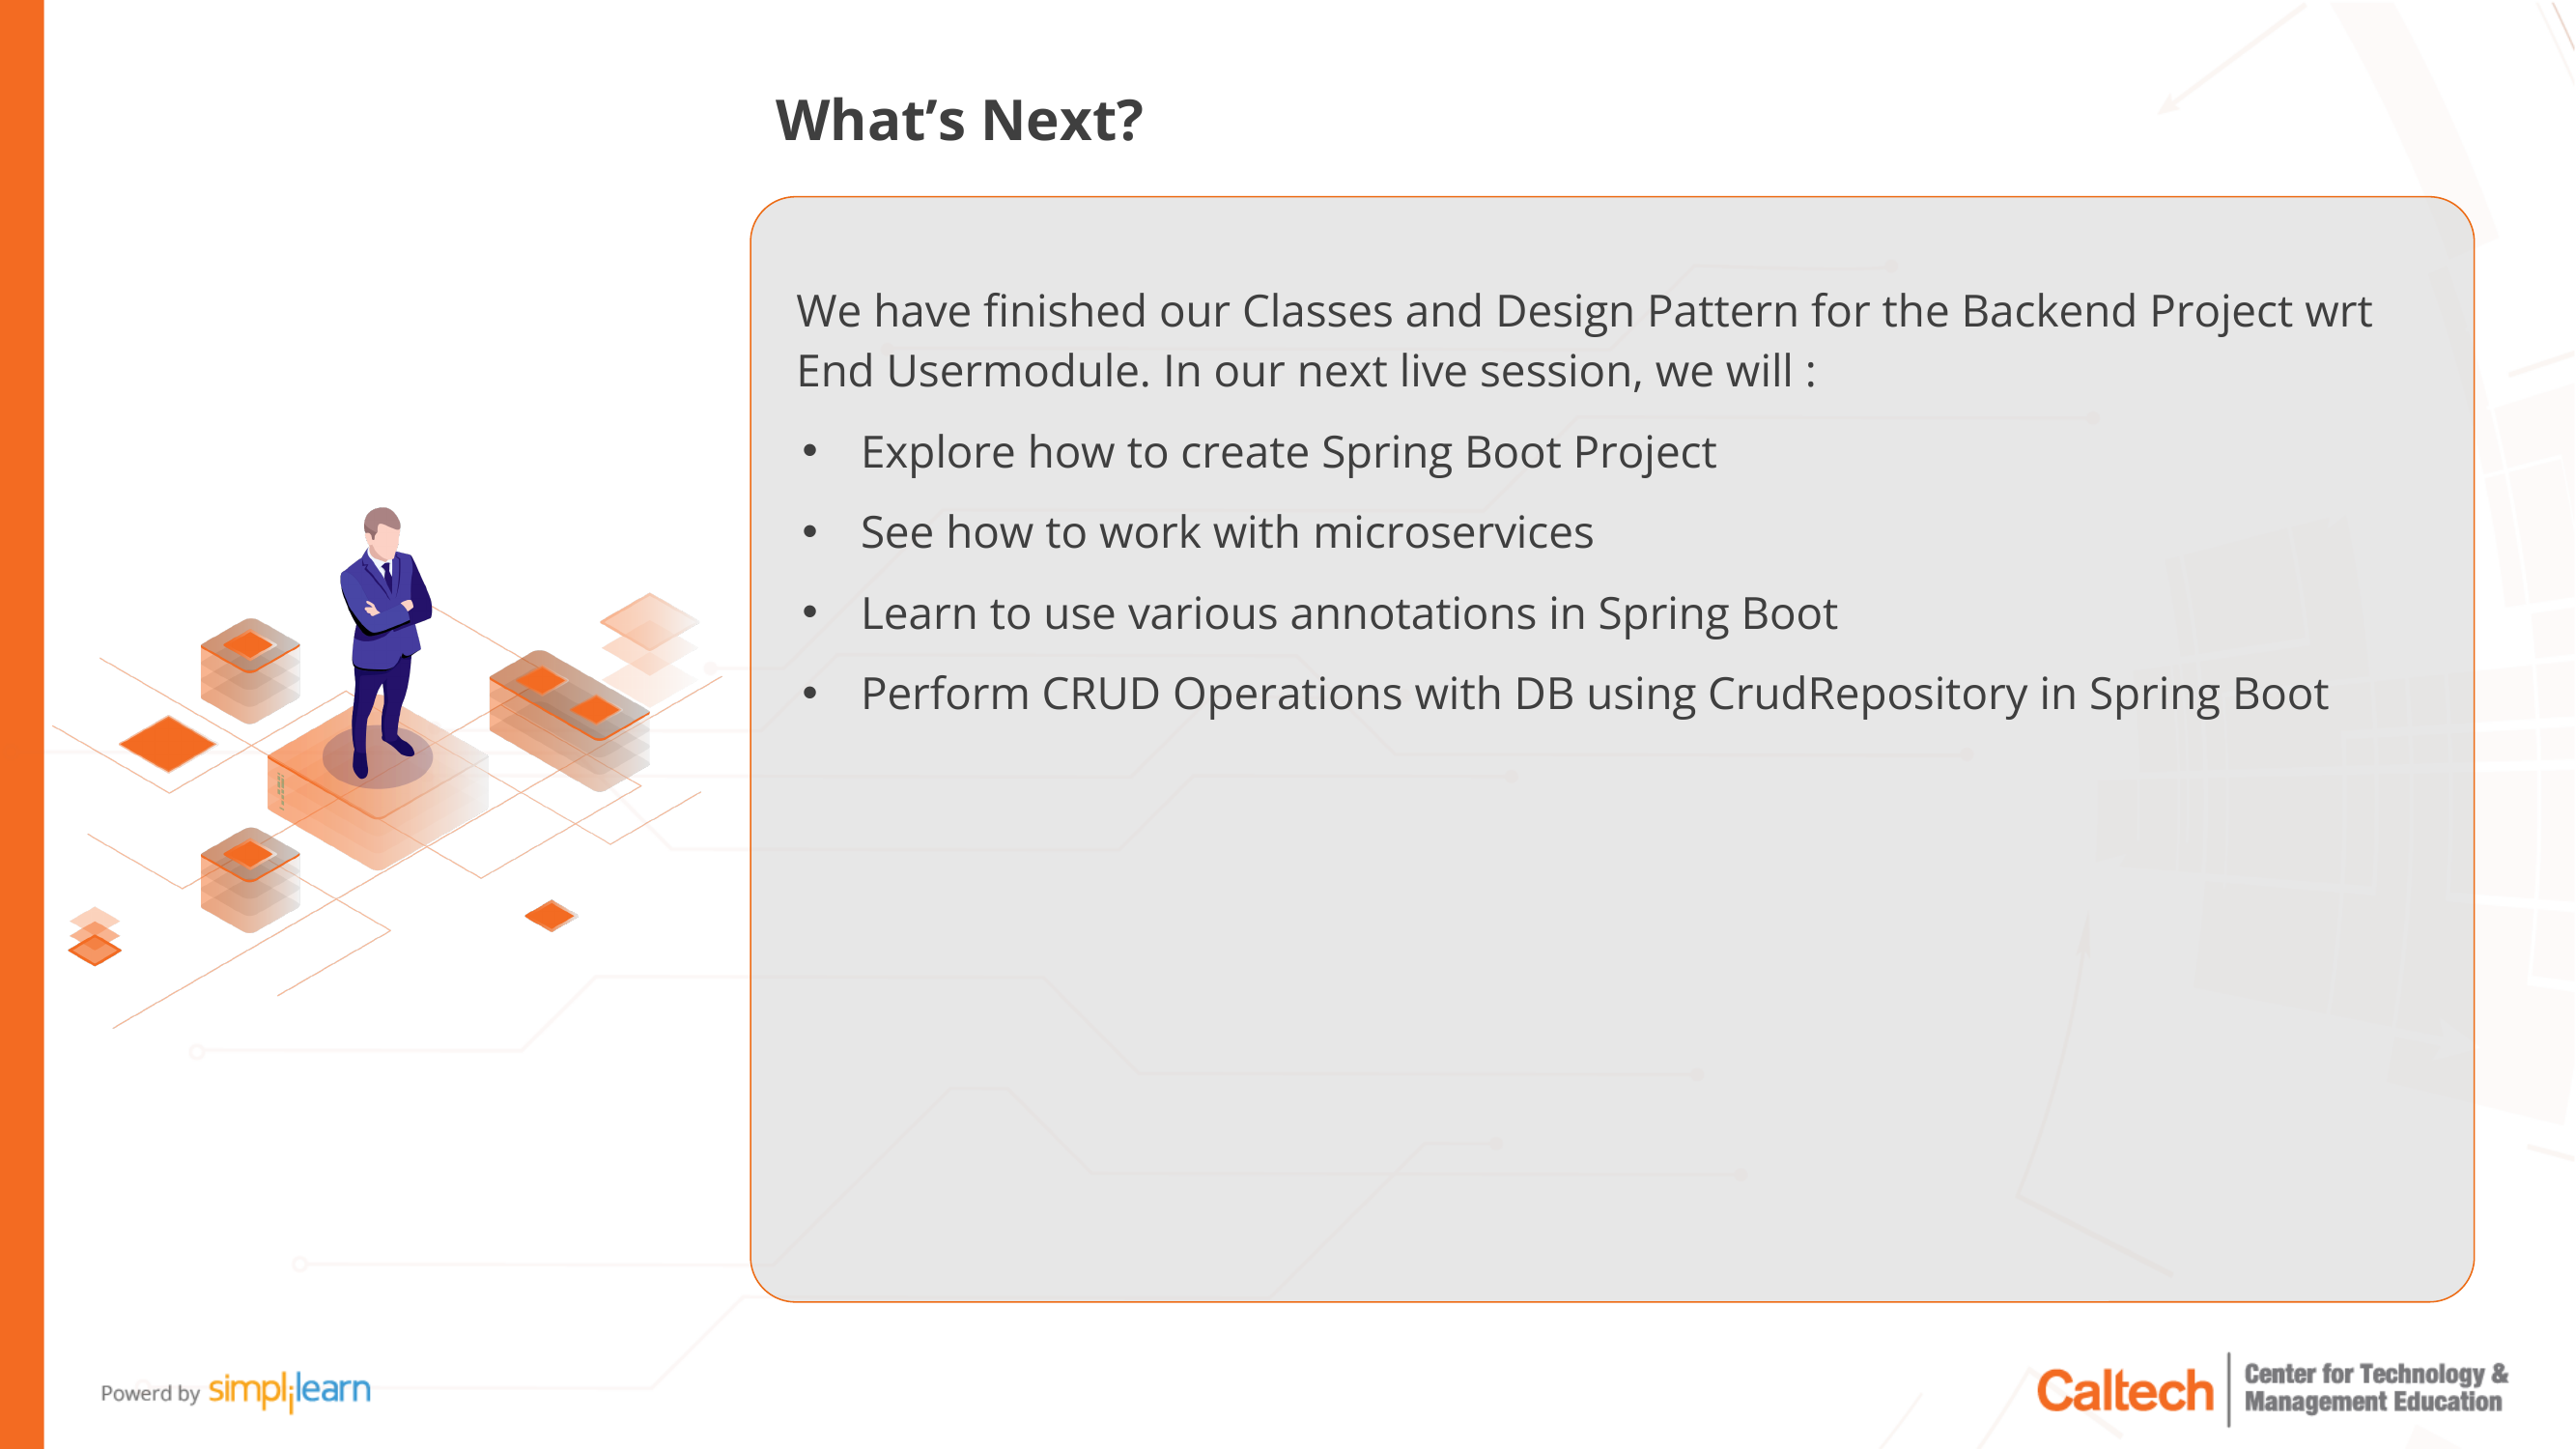

# What’s Next?
We have finished our Classes and Design Pattern for the Backend Project wrt End Usermodule. In our next live session, we will :
Explore how to create Spring Boot Project
See how to work with microservices
Learn to use various annotations in Spring Boot
Perform CRUD Operations with DB using CrudRepository in Spring Boot